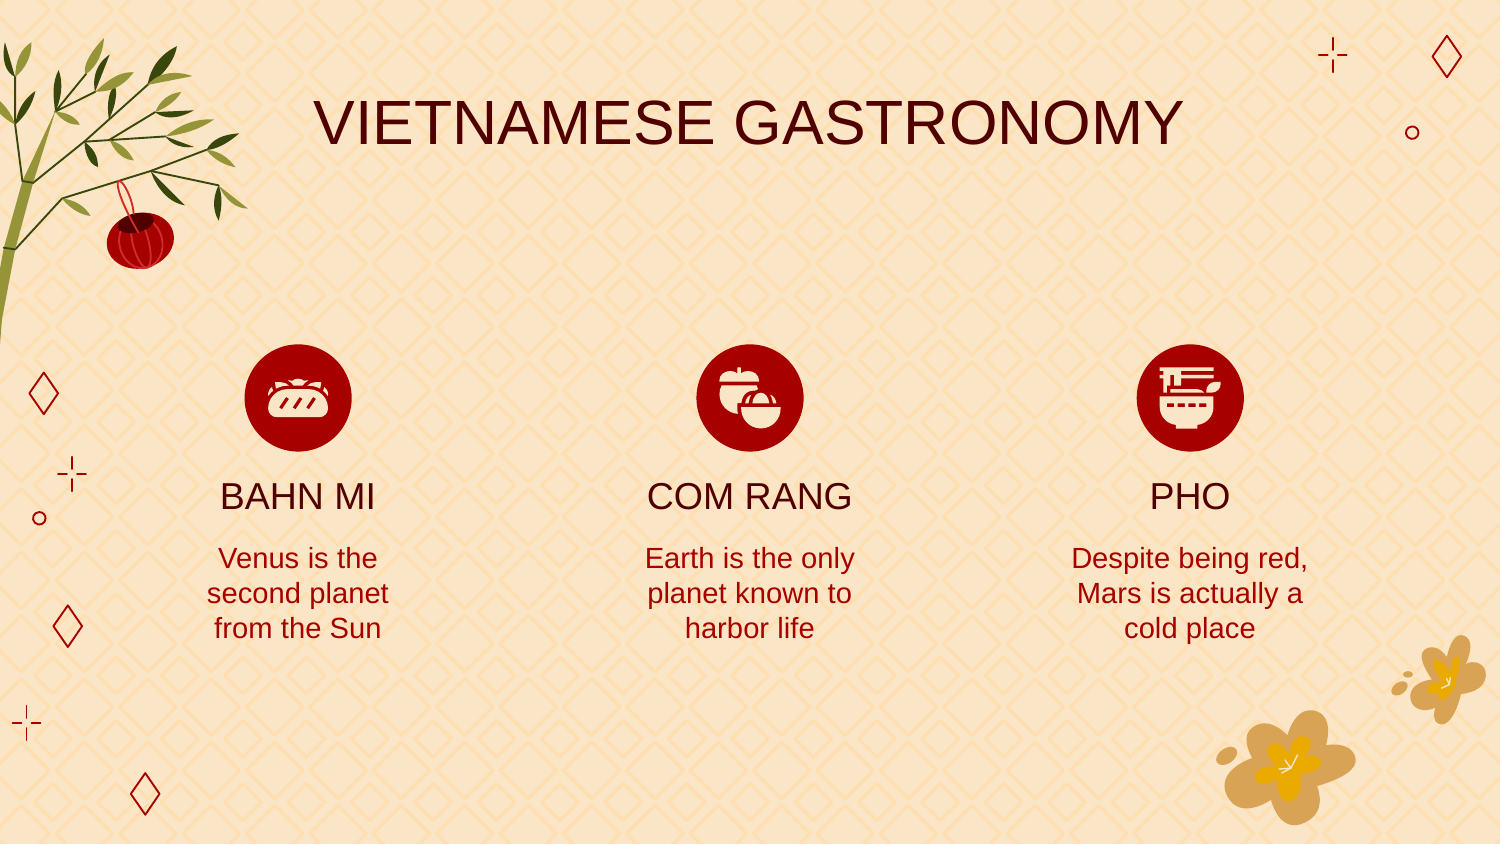

# VIETNAMESE GASTRONOMY

BAHN MI
COM RANG
PHO
Venus is the second planet from the Sun
Despite being red, Mars is actually a cold place
Earth is the only planet known to harbor life